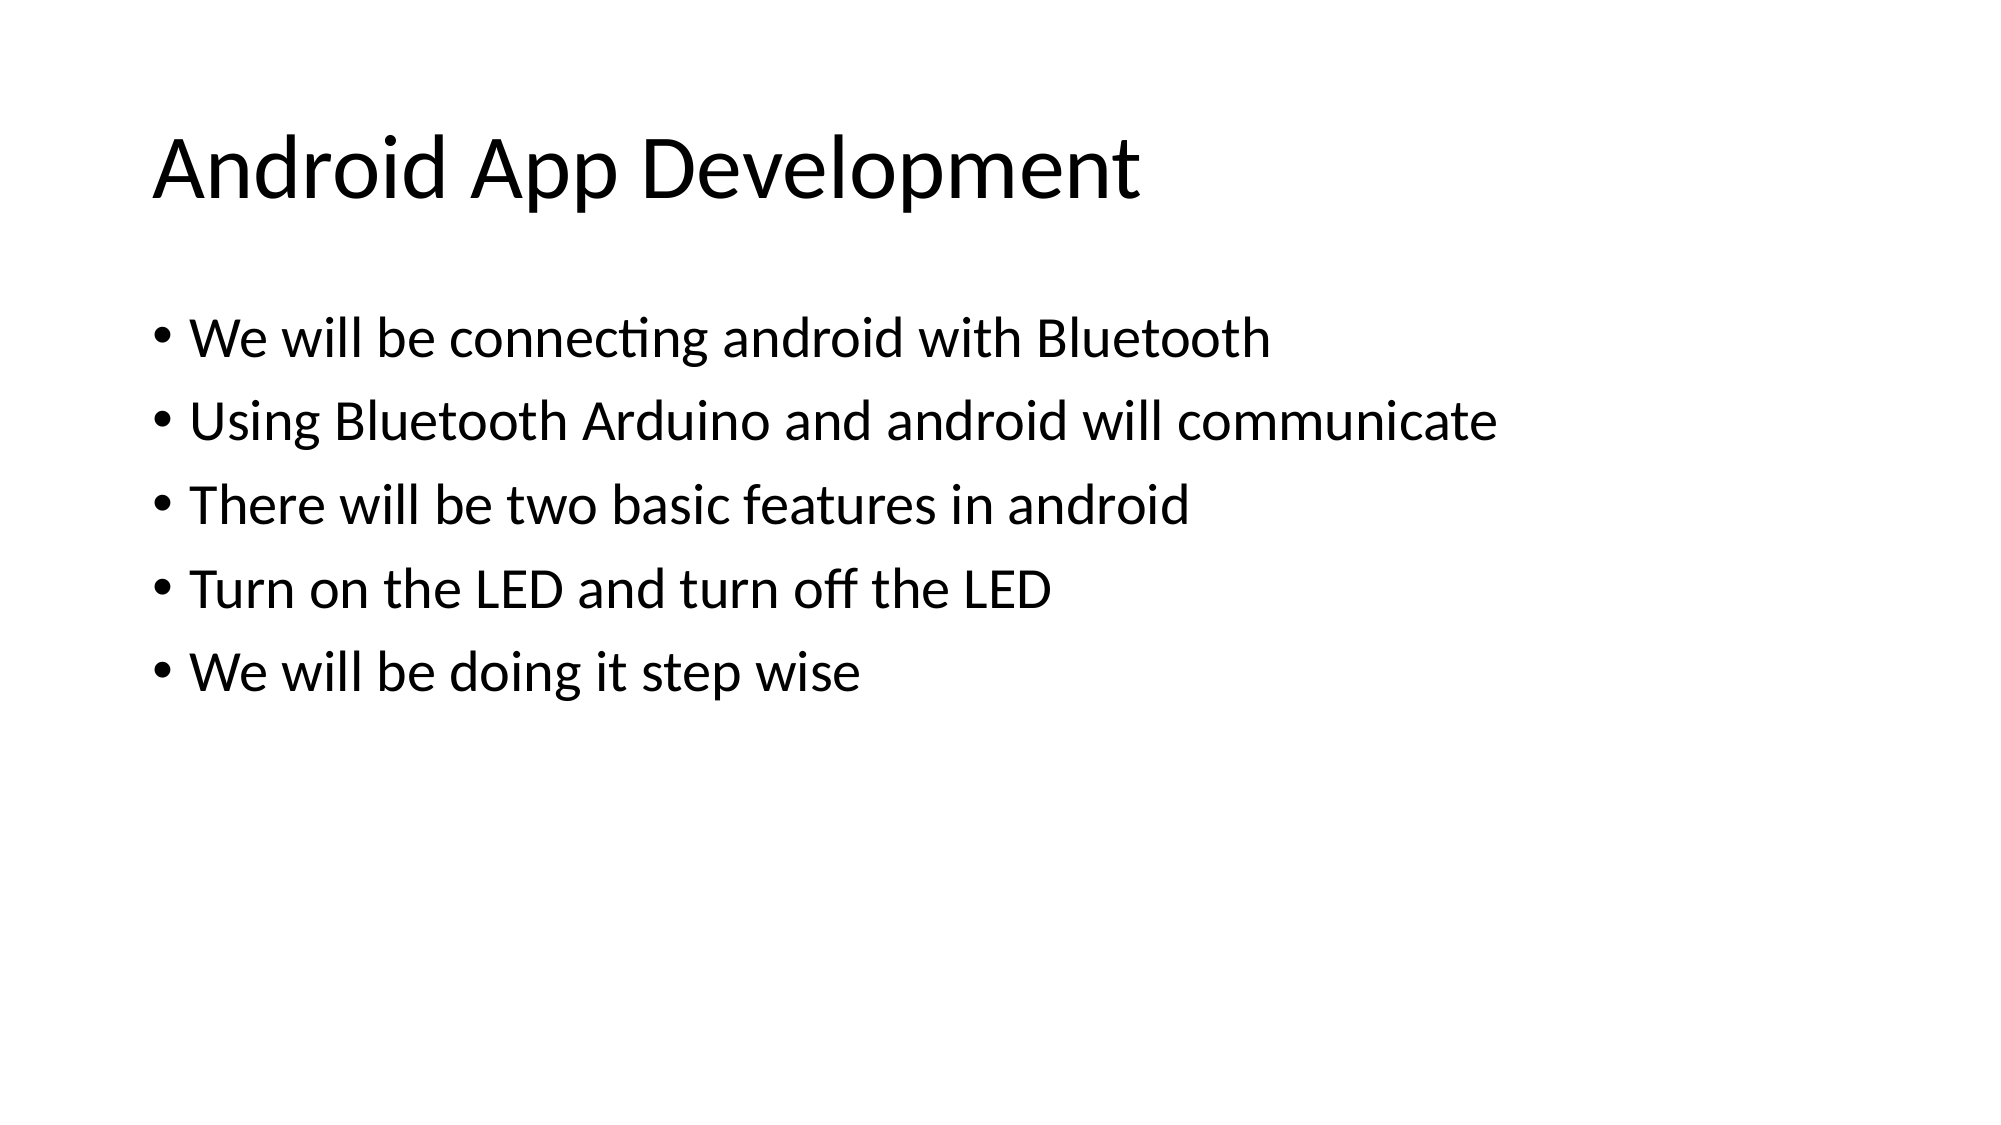

# Android App Development
We will be connecting android with Bluetooth
Using Bluetooth Arduino and android will communicate
There will be two basic features in android
Turn on the LED and turn off the LED
We will be doing it step wise